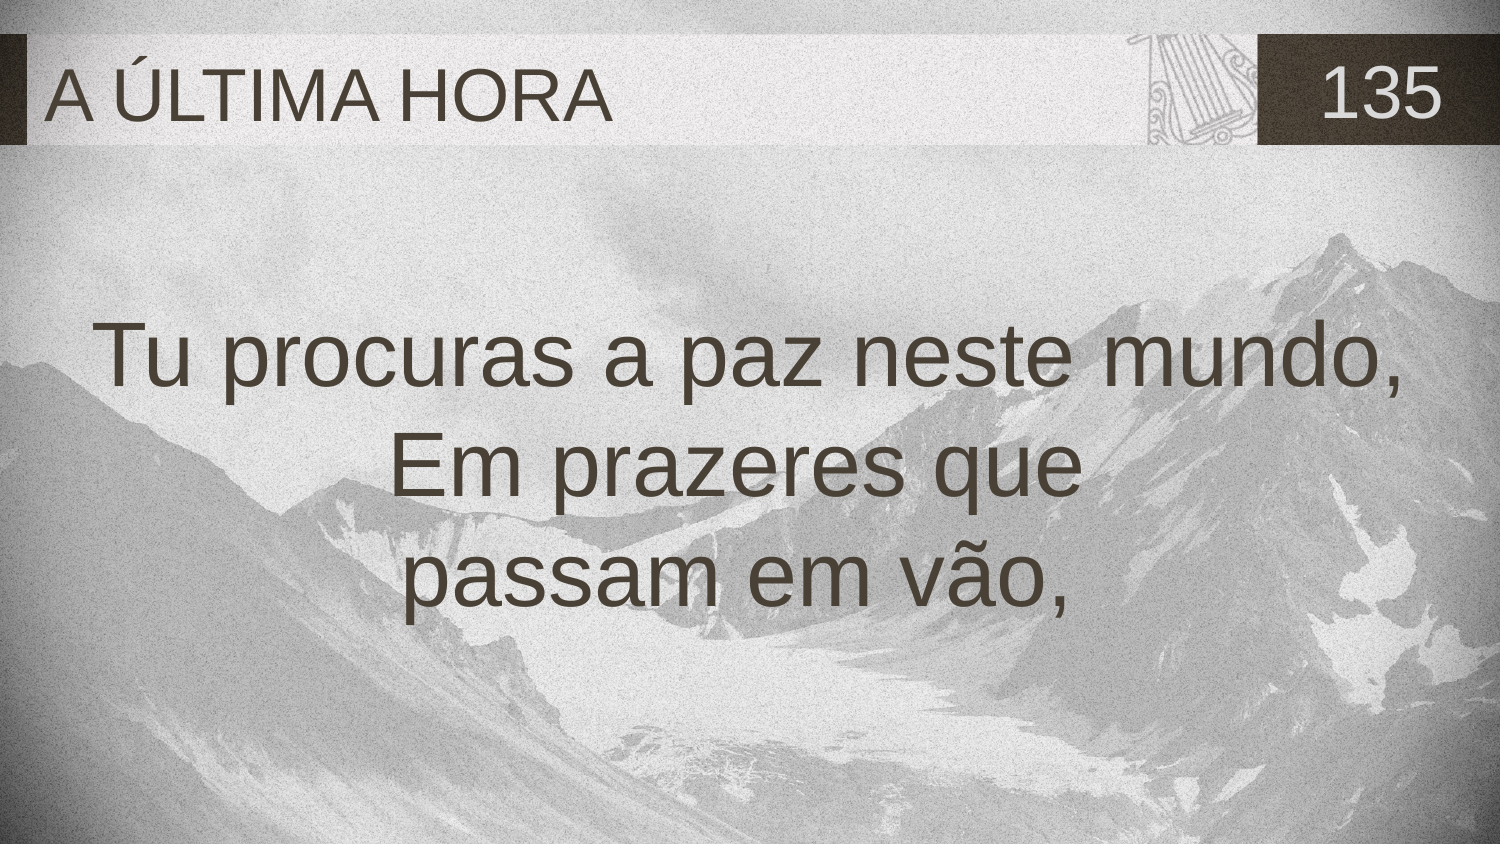

# A ÚLTIMA HORA
135
Tu procuras a paz neste mundo,
Em prazeres que
passam em vão,